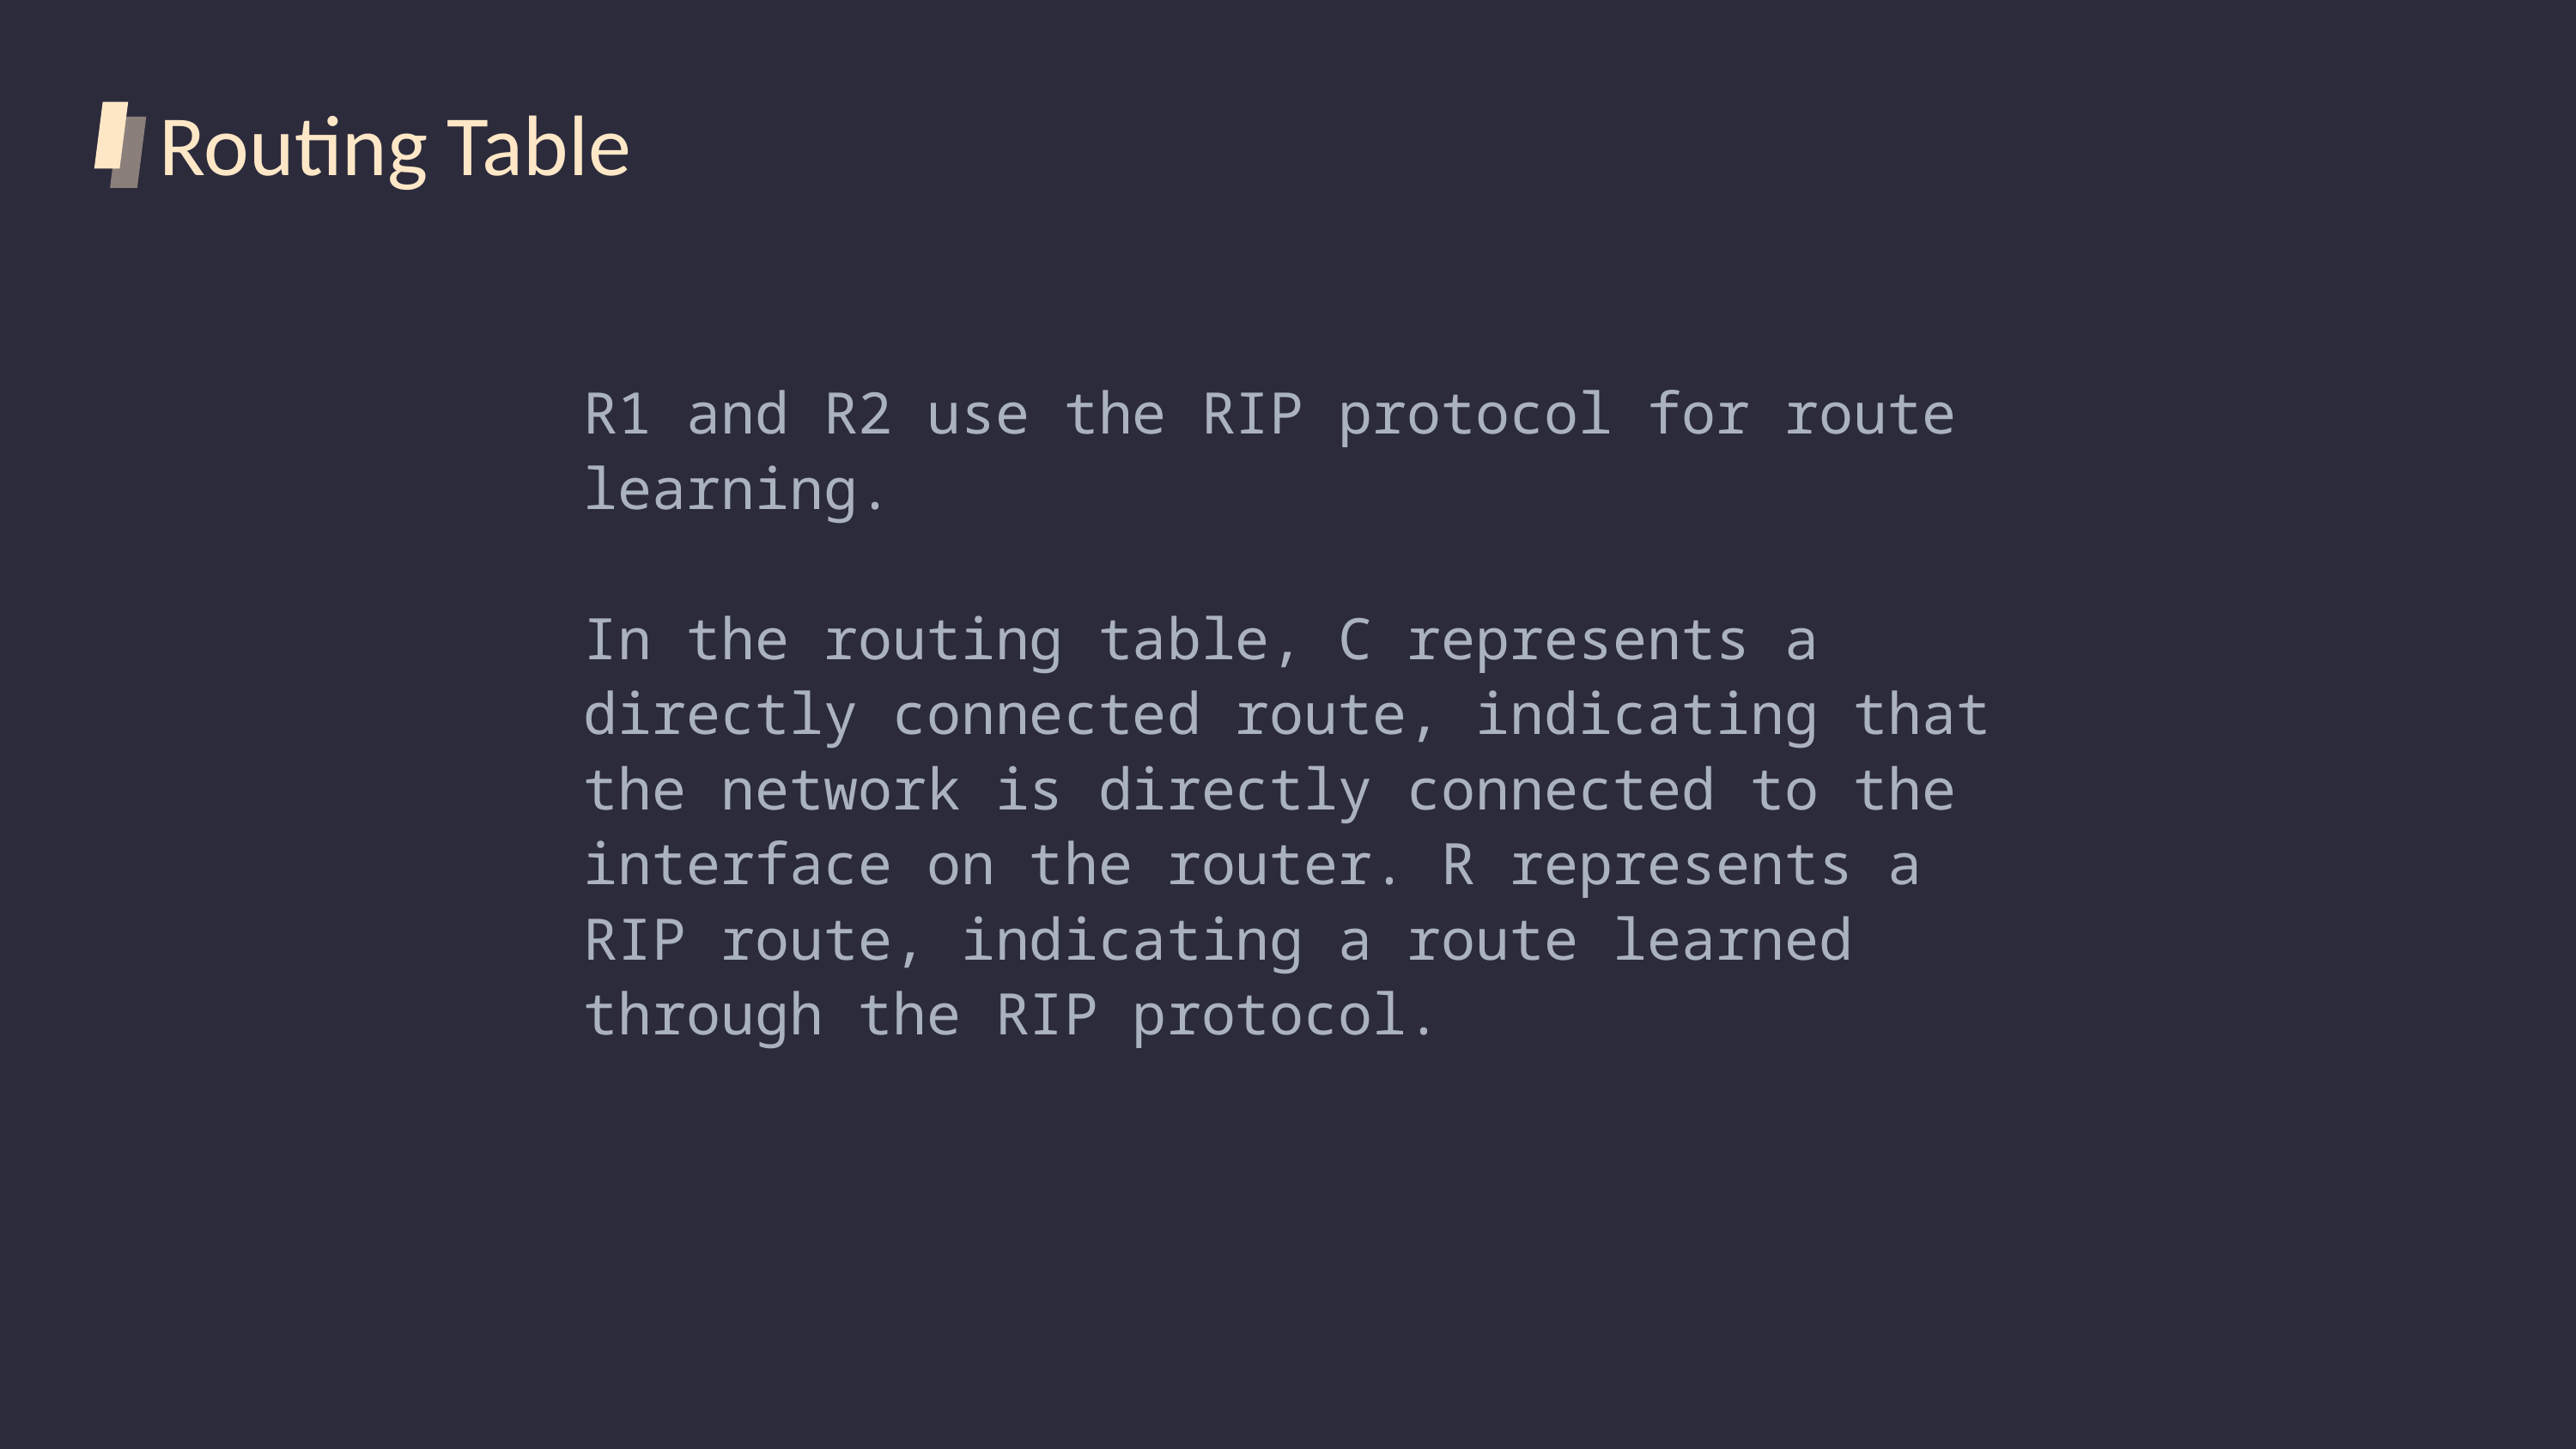

Routing Table

R1 and R2 use the RIP protocol for route learning.

In the routing table, C represents a directly connected route, indicating that the network is directly connected to the interface on the router. R represents a RIP route, indicating a route learned through the RIP protocol.